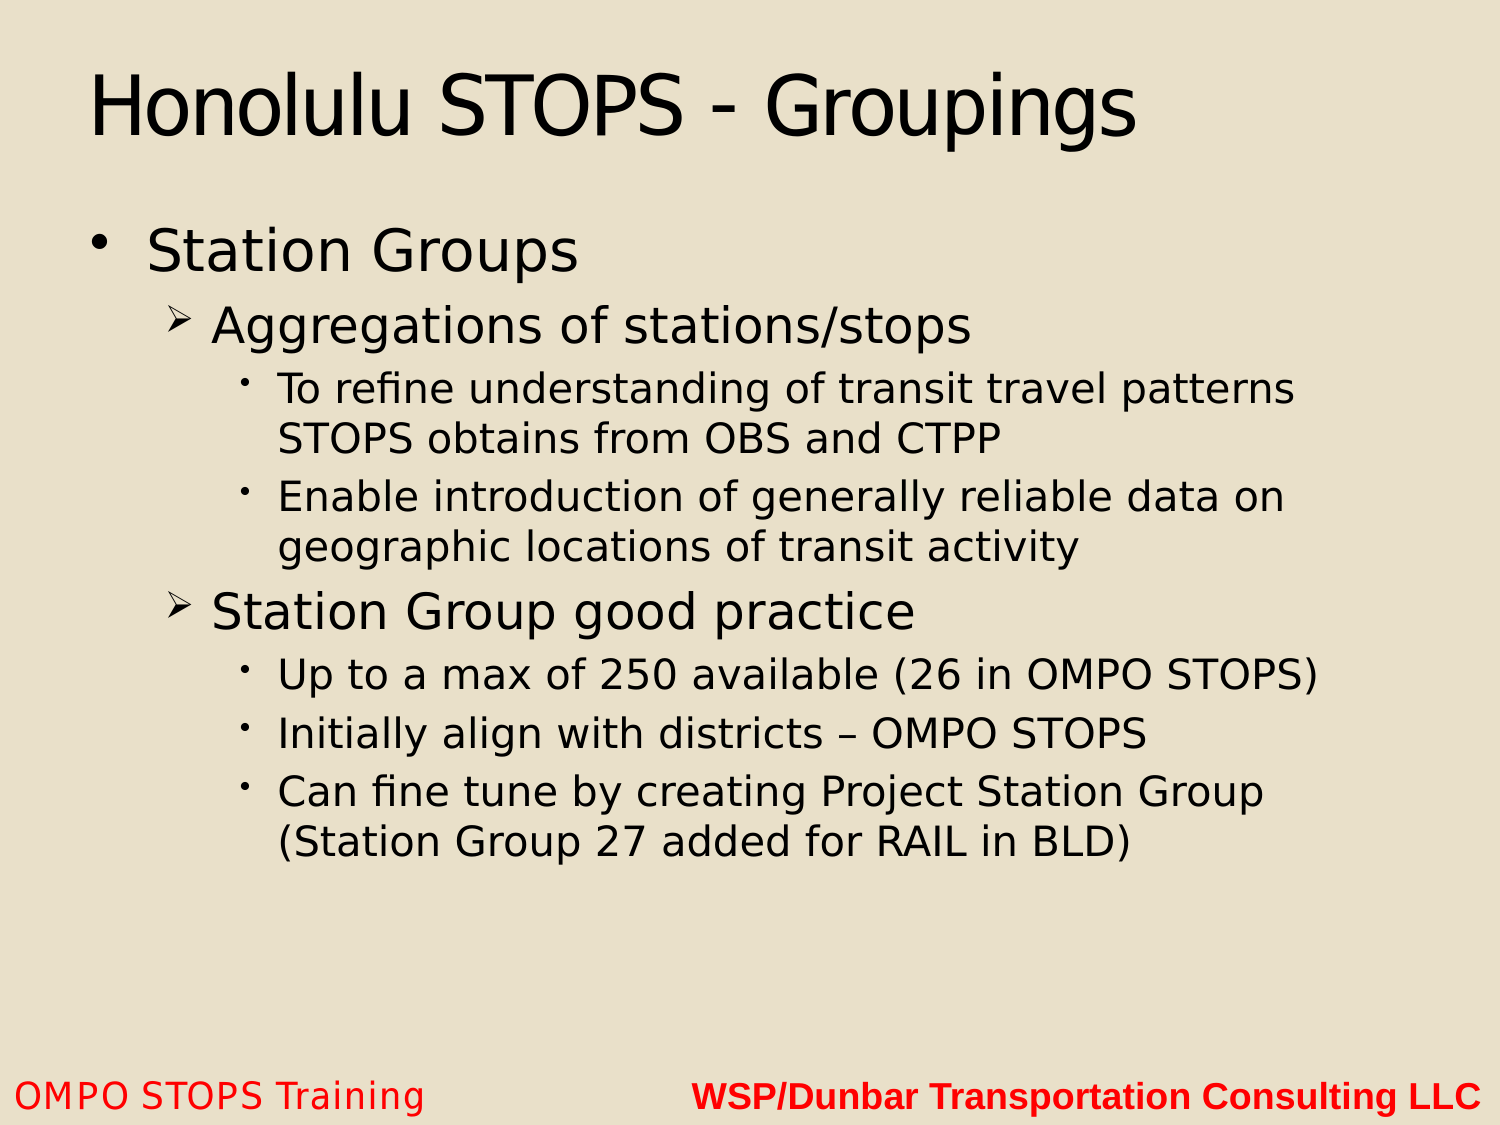

# Honolulu STOPS - Groupings
Station Groups
Aggregations of stations/stops
To refine understanding of transit travel patterns STOPS obtains from OBS and CTPP
Enable introduction of generally reliable data on geographic locations of transit activity
Station Group good practice
Up to a max of 250 available (26 in OMPO STOPS)
Initially align with districts – OMPO STOPS
Can fine tune by creating Project Station Group (Station Group 27 added for RAIL in BLD)
OMPO STOPS Training                        WSP/Dunbar Transportation Consulting LLC